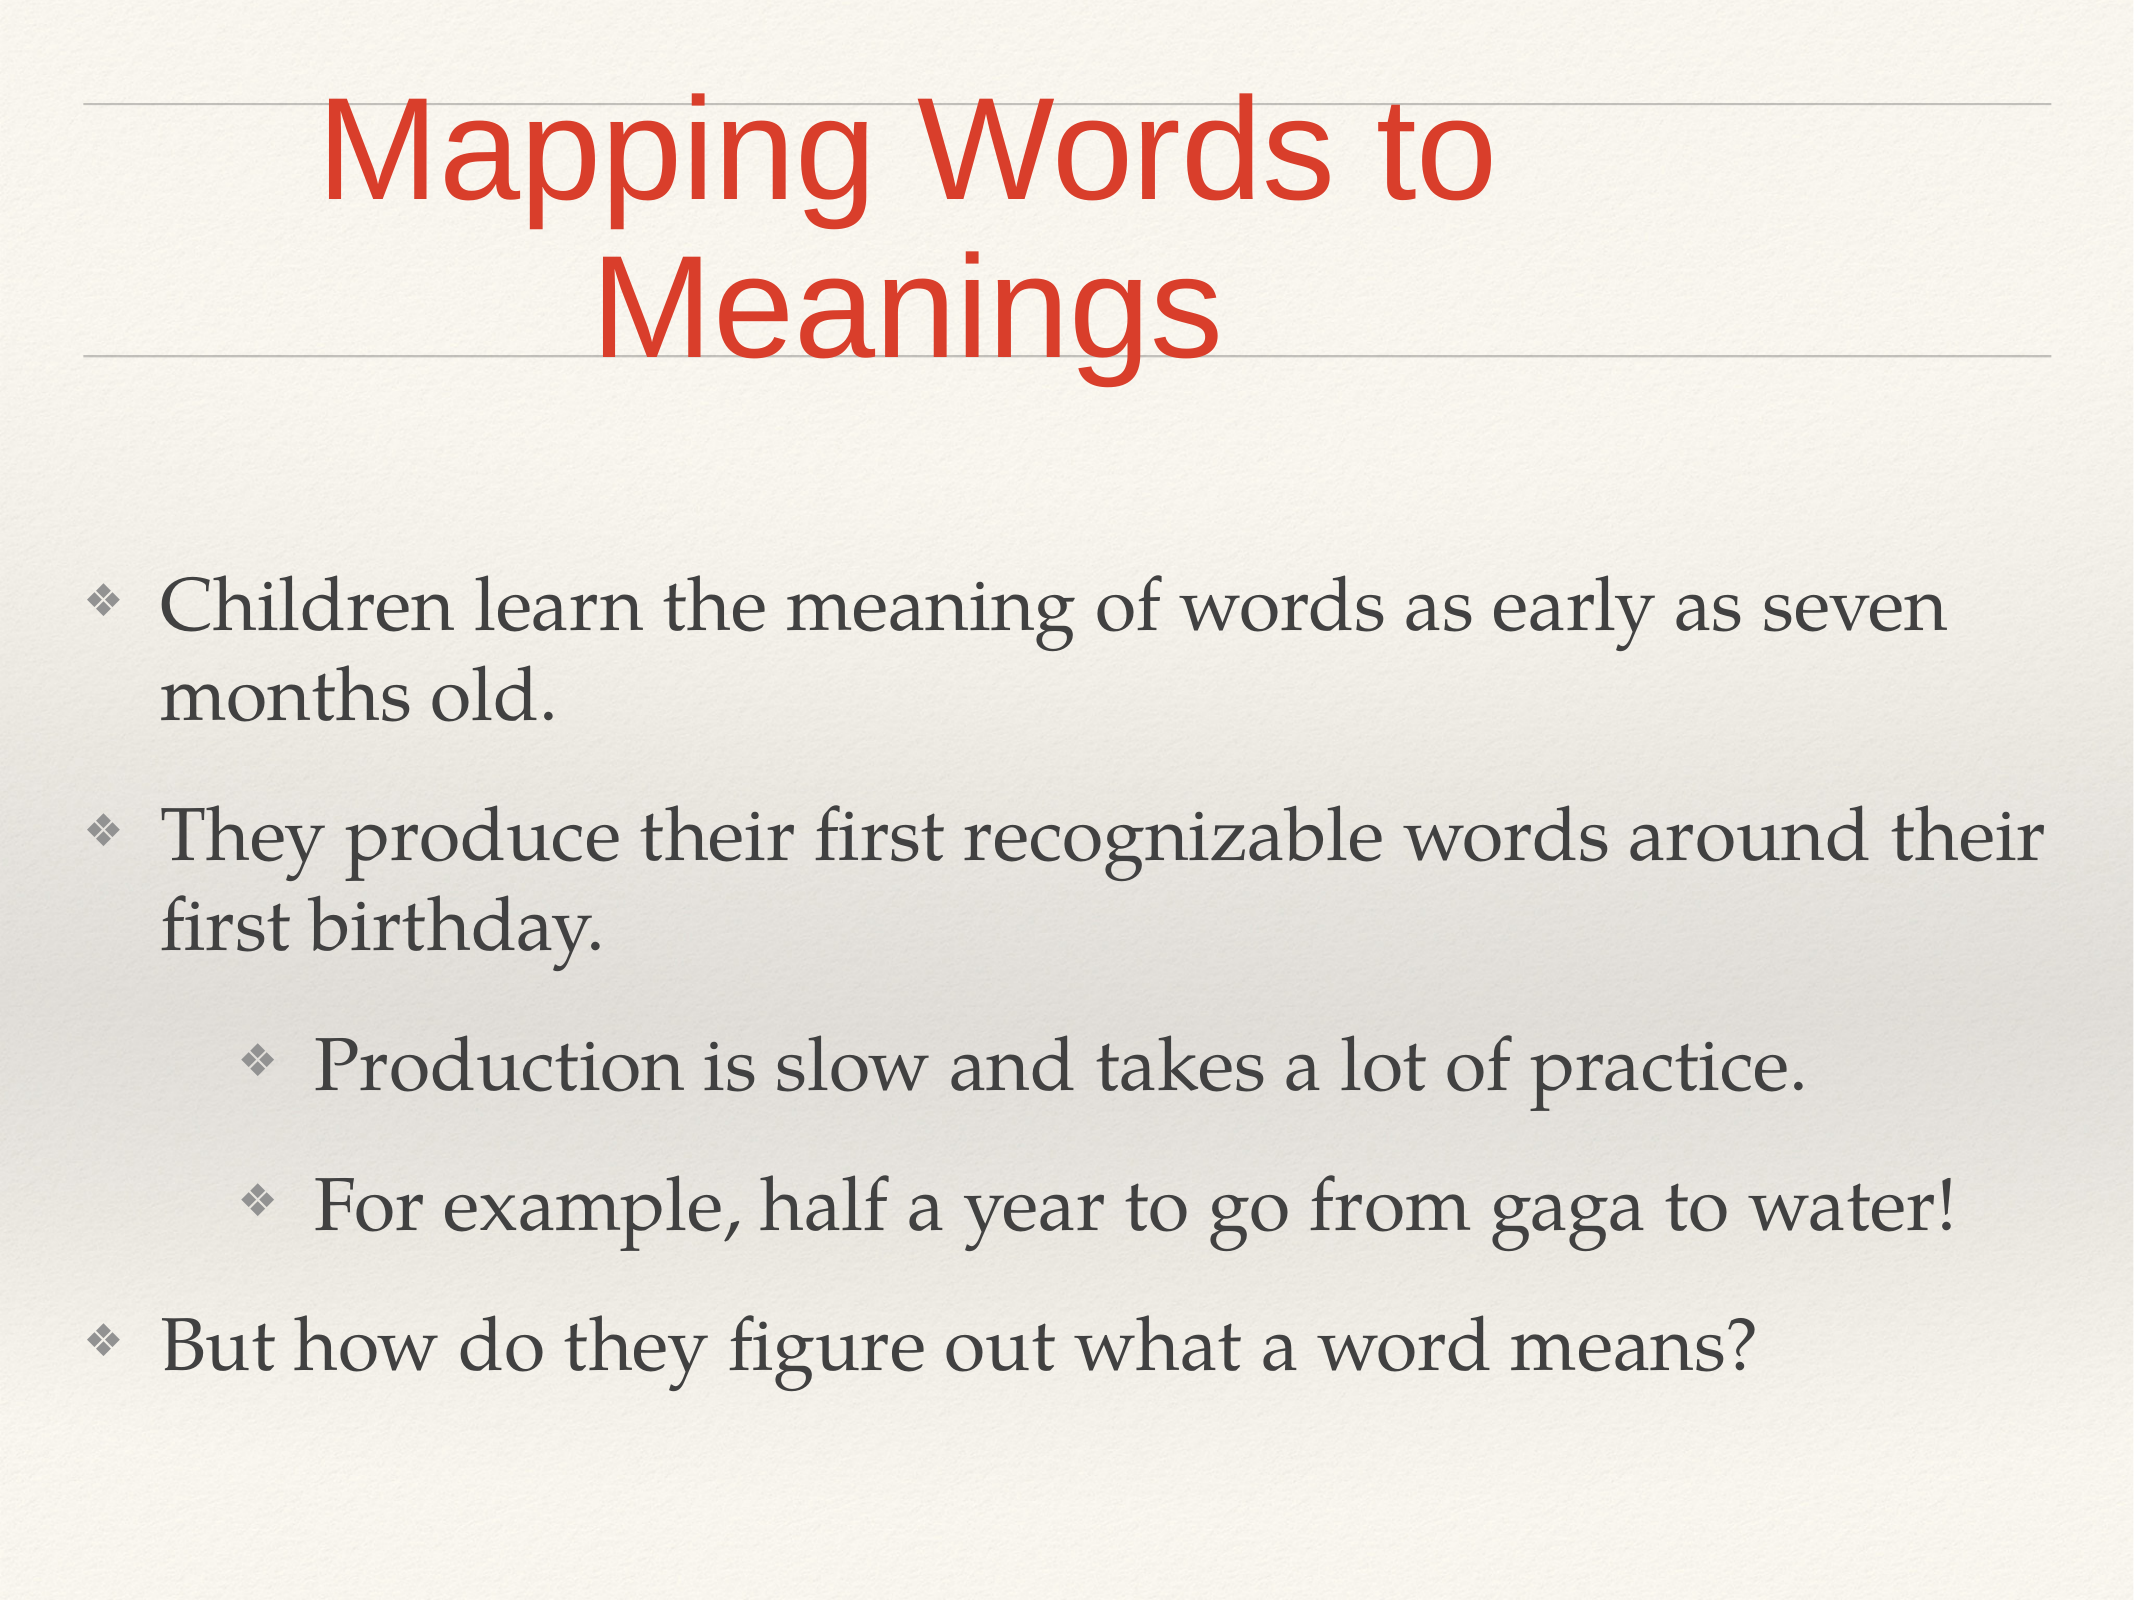

# Mapping Words to Meanings
Children learn the meaning of words as early as seven months old.
They produce their first recognizable words around their first birthday.
Production is slow and takes a lot of practice.
For example, half a year to go from gaga to water!
But how do they figure out what a word means?